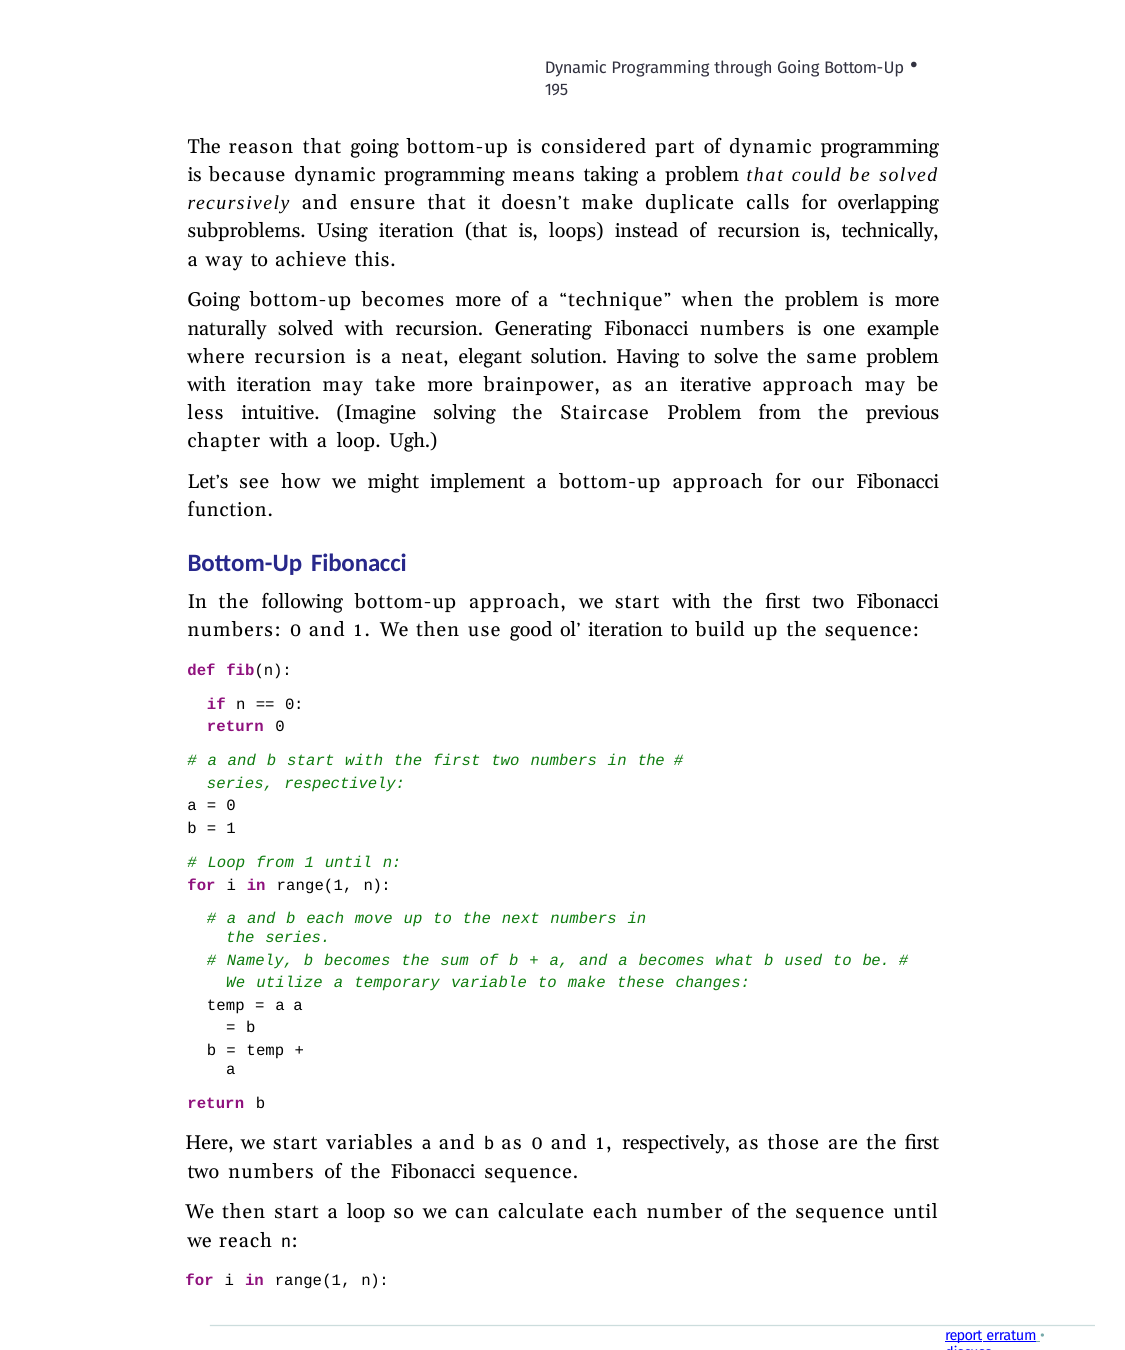

Dynamic Programming through Going Bottom-Up • 195

The reason that going bottom-up is considered part of dynamic programming is because dynamic programming means taking a problem that could be solved recursively and ensure that it doesn’t make duplicate calls for overlapping subproblems. Using iteration (that is, loops) instead of recursion is, technically, a way to achieve this.
Going bottom-up becomes more of a “technique” when the problem is more naturally solved with recursion. Generating Fibonacci numbers is one example where recursion is a neat, elegant solution. Having to solve the same problem with iteration may take more brainpower, as an iterative approach may be less intuitive. (Imagine solving the Staircase Problem from the previous chapter with a loop. Ugh.)
Let’s see how we might implement a bottom-up approach for our Fibonacci function.

Bottom-Up Fibonacci
In the following bottom-up approach, we start with the first two Fibonacci numbers: 0 and 1. We then use good ol’ iteration to build up the sequence:
def fib(n): if n == 0:
return 0
# a and b start with the first two numbers in the # series, respectively:
a = 0
b = 1
# Loop from 1 until n:
for i in range(1, n):
# a and b each move up to the next numbers in the series.
# Namely, b becomes the sum of b + a, and a becomes what b used to be. # We utilize a temporary variable to make these changes:
temp = a a = b
b = temp + a
return b
Here, we start variables a and b as 0 and 1, respectively, as those are the first two numbers of the Fibonacci sequence.
We then start a loop so we can calculate each number of the sequence until we reach n:
for i in range(1, n):
report erratum • discuss